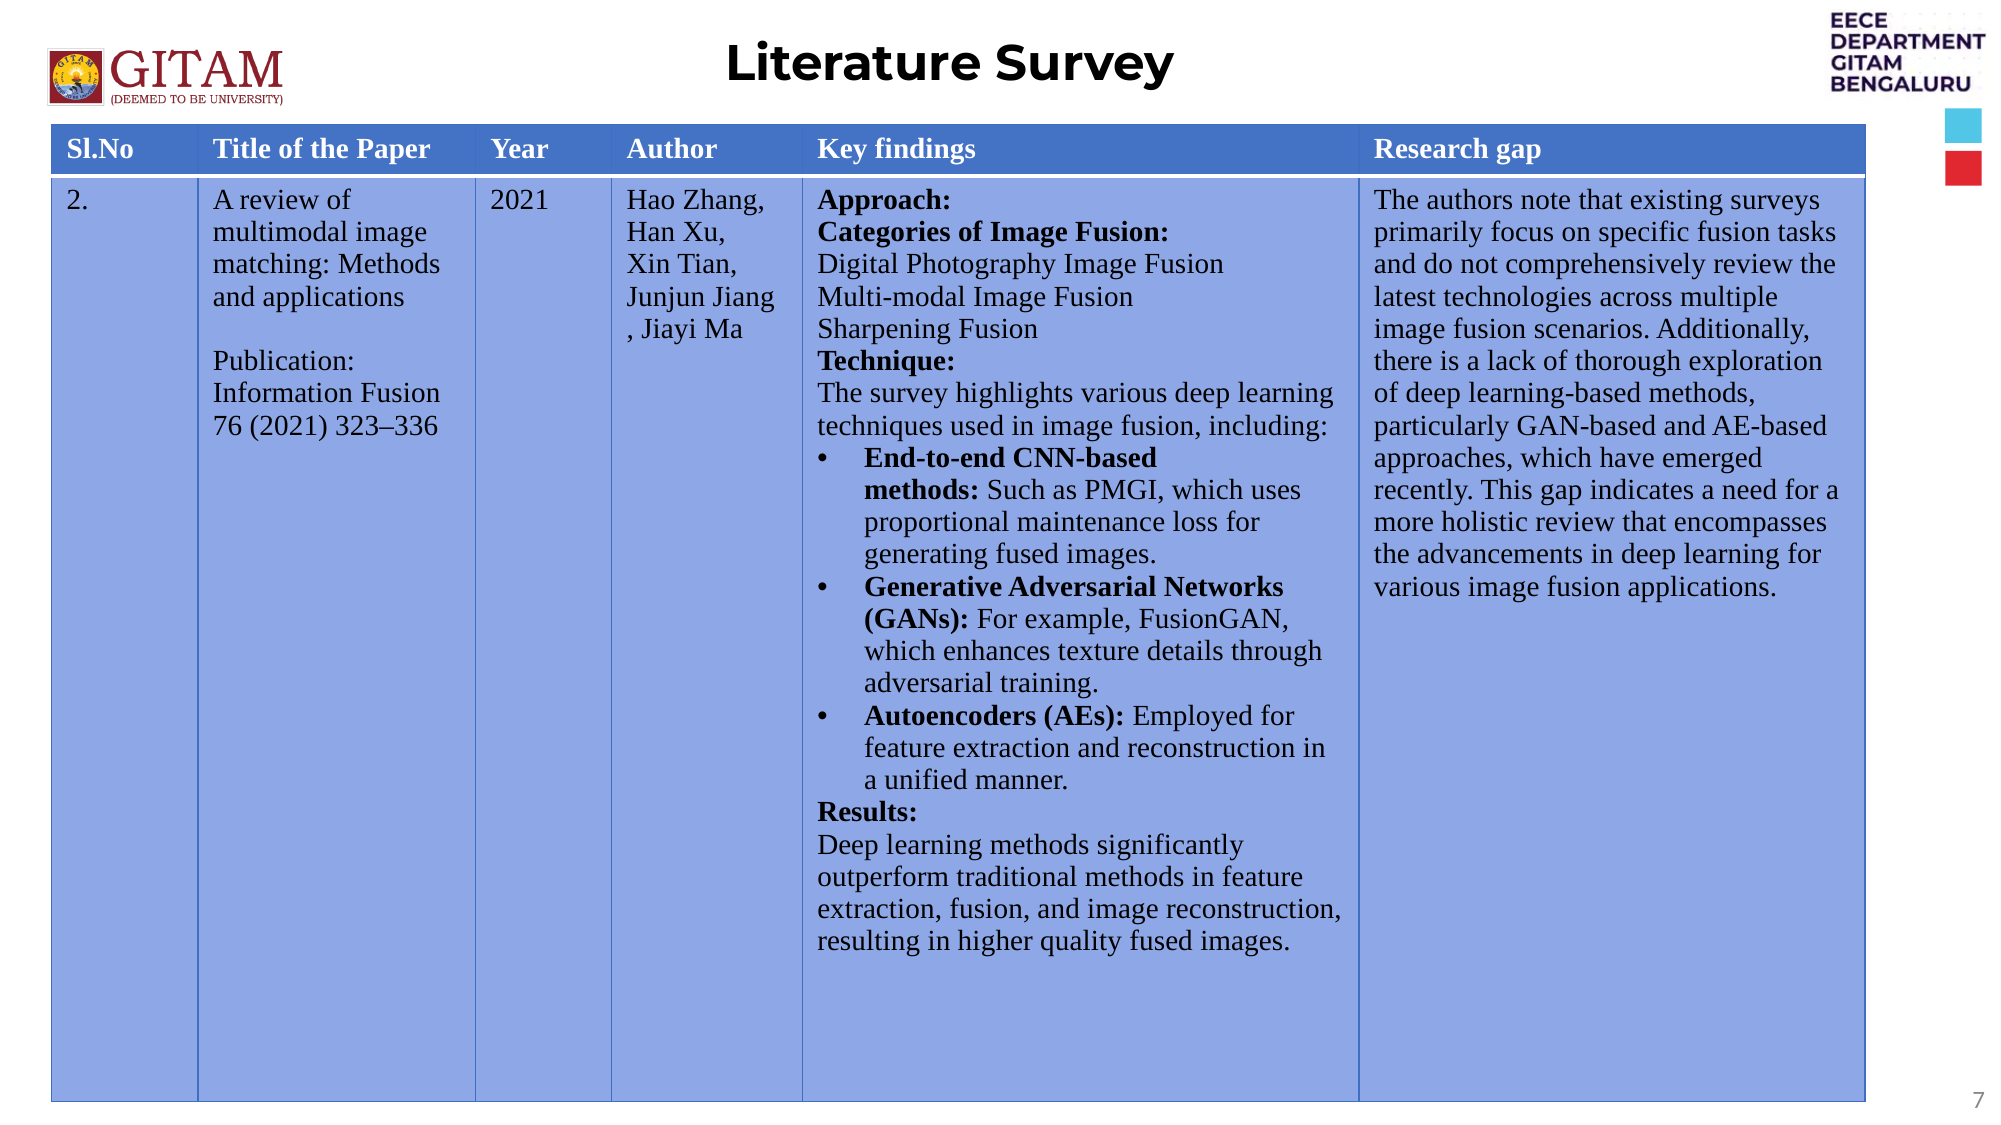

Literature Survey
| Sl.No | Title of the Paper | Year | Author | Key findings | Research gap |
| --- | --- | --- | --- | --- | --- |
| 2. | A review of multimodal image matching: Methods and applications Publication: Information Fusion 76 (2021) 323–336 | 2021 | Hao Zhang, Han Xu, Xin Tian, Junjun Jiang , Jiayi Ma | Approach: Categories of Image Fusion: Digital Photography Image Fusion Multi-modal Image Fusion Sharpening Fusion Technique: The survey highlights various deep learning techniques used in image fusion, including: End-to-end CNN-based methods: Such as PMGI, which uses proportional maintenance loss for generating fused images. Generative Adversarial Networks (GANs): For example, FusionGAN, which enhances texture details through adversarial training. Autoencoders (AEs): Employed for feature extraction and reconstruction in a unified manner. Results: Deep learning methods significantly outperform traditional methods in feature extraction, fusion, and image reconstruction, resulting in higher quality fused images. | The authors note that existing surveys primarily focus on specific fusion tasks and do not comprehensively review the latest technologies across multiple image fusion scenarios. Additionally, there is a lack of thorough exploration of deep learning-based methods, particularly GAN-based and AE-based approaches, which have emerged recently. This gap indicates a need for a more holistic review that encompasses the advancements in deep learning for various image fusion applications. |
7